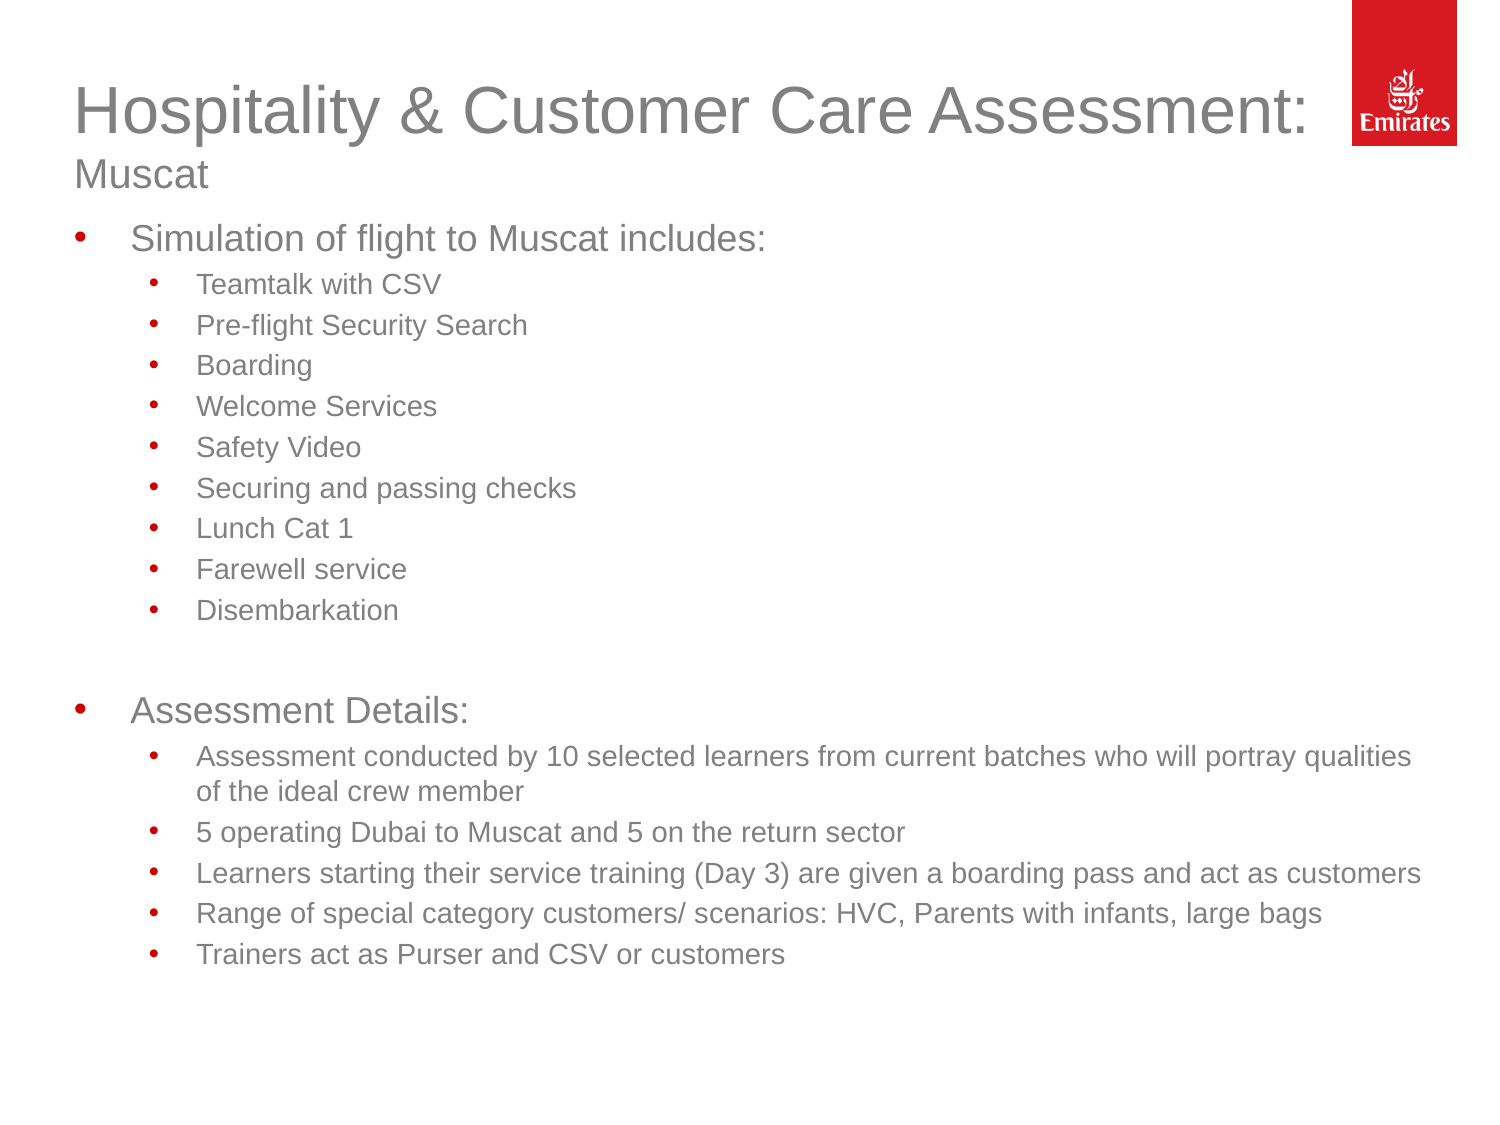

# Hospitality & Customer Care Assessment: Muscat
Simulation of flight to Muscat includes:
Teamtalk with CSV
Pre-flight Security Search
Boarding
Welcome Services
Safety Video
Securing and passing checks
Lunch Cat 1
Farewell service
Disembarkation

Assessment Details:
Assessment conducted by 10 selected learners from current batches who will portray qualities of the ideal crew member
5 operating Dubai to Muscat and 5 on the return sector
Learners starting their service training (Day 3) are given a boarding pass and act as customers
Range of special category customers/ scenarios: HVC, Parents with infants, large bags
Trainers act as Purser and CSV or customers